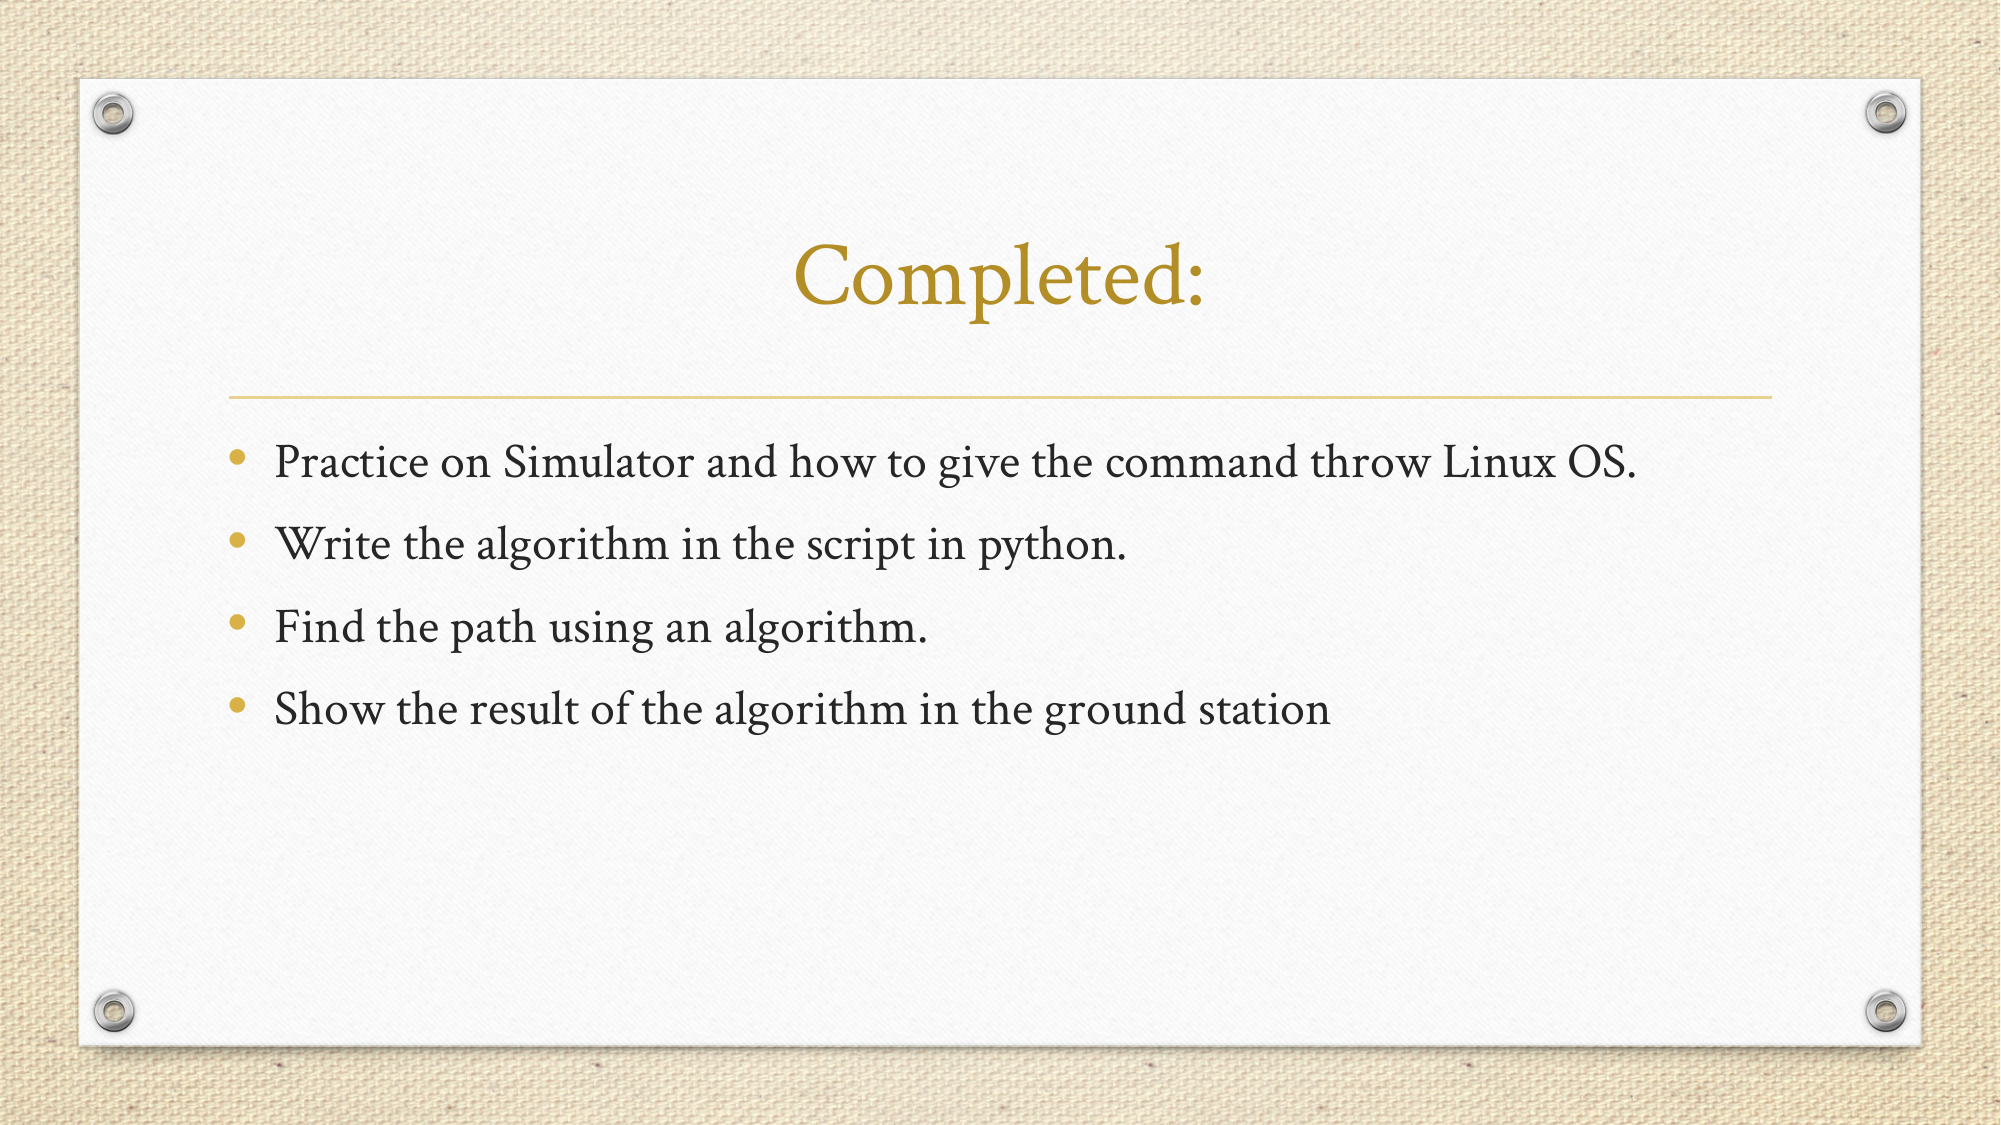

# Completed:
Practice on Simulator and how to give the command throw Linux OS.
Write the algorithm in the script in python.
Find the path using an algorithm.
Show the result of the algorithm in the ground station